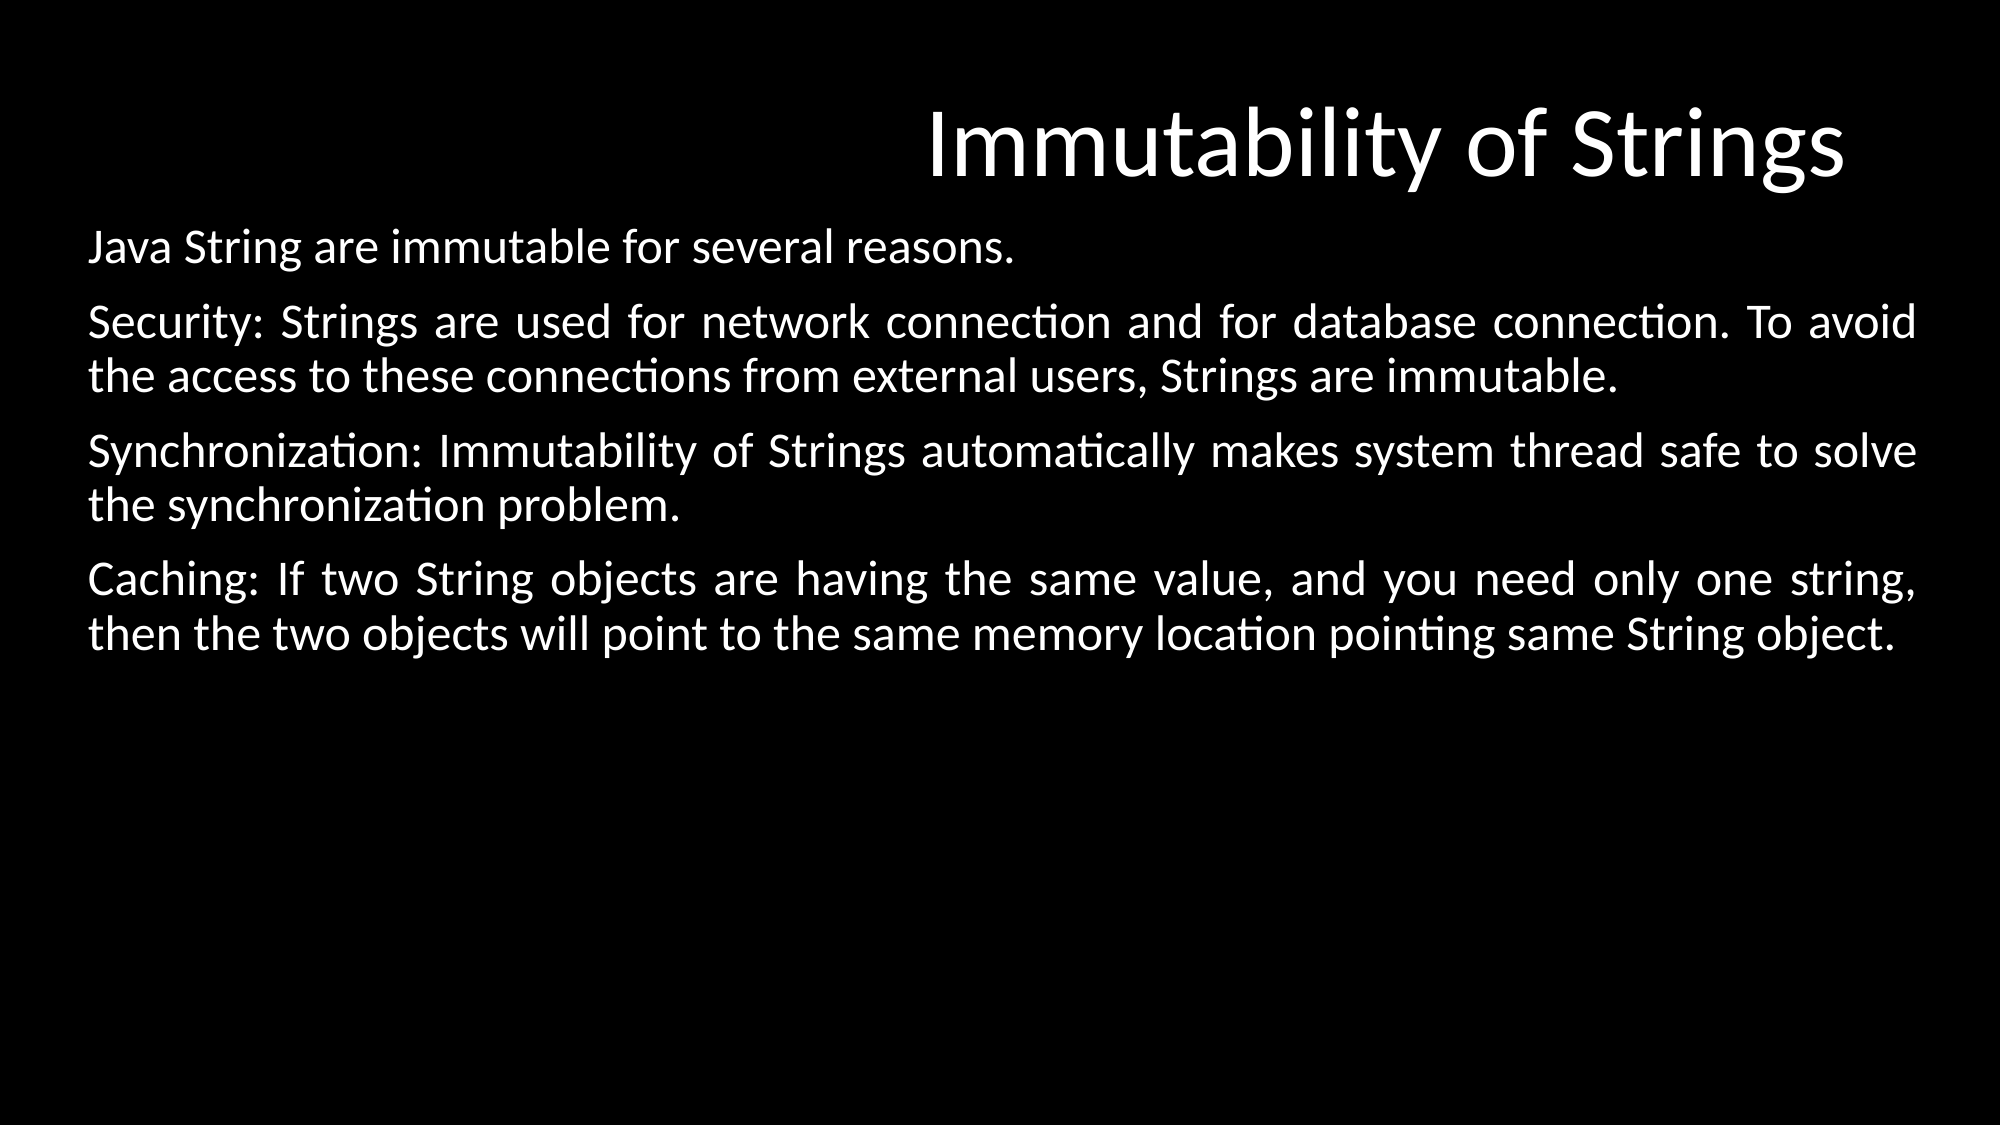

# Immutability of Strings
Java String are immutable for several reasons.
Security: Strings are used for network connection and for database connection. To avoid the access to these connections from external users, Strings are immutable.
Synchronization: Immutability of Strings automatically makes system thread safe to solve the synchronization problem.
Caching: If two String objects are having the same value, and you need only one string, then the two objects will point to the same memory location pointing same String object.